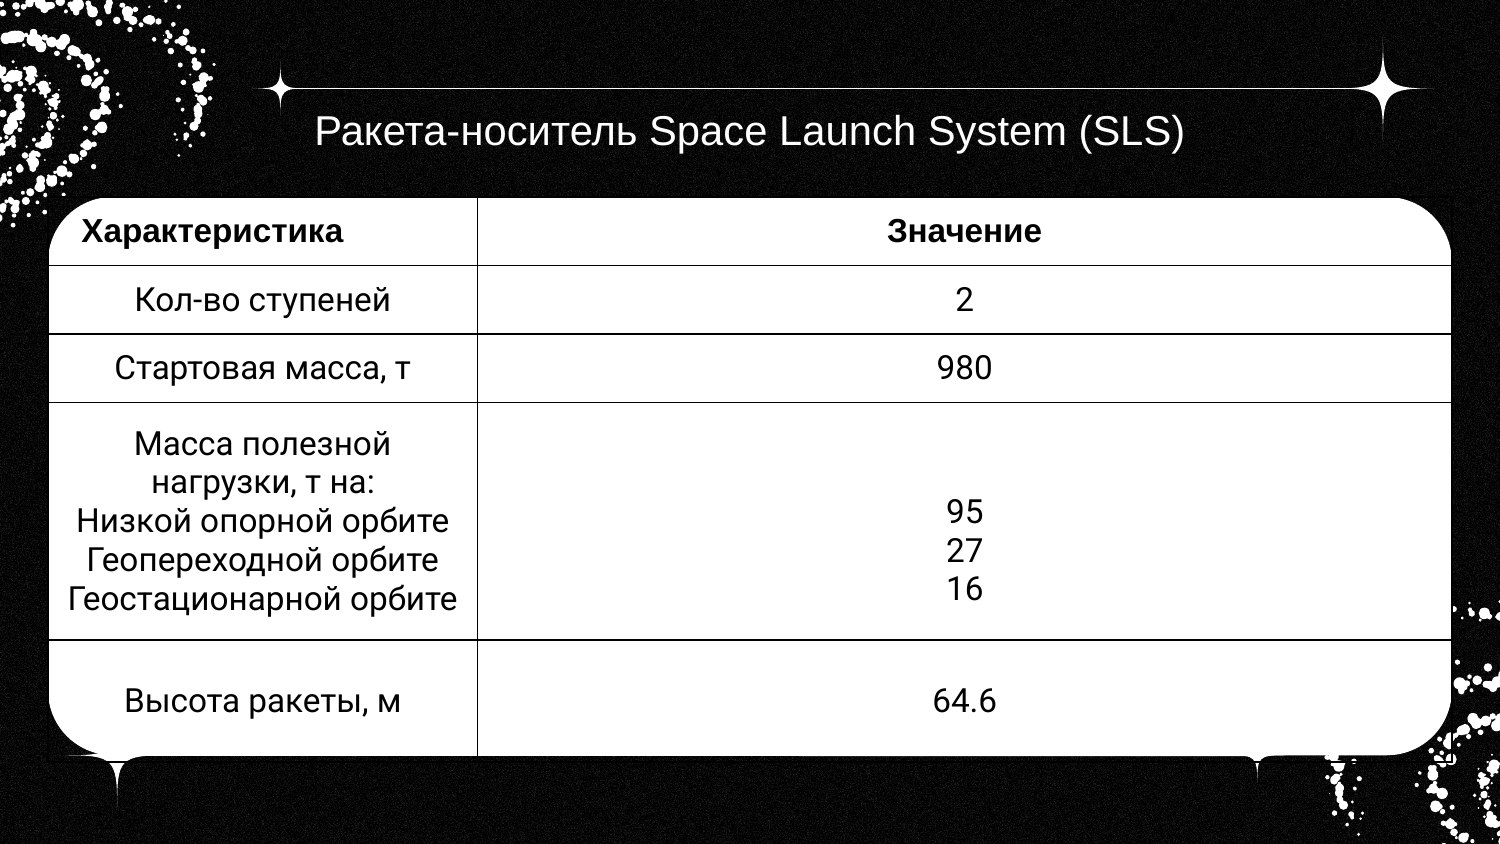

# Ракета-носитель Space Launch System (SLS)

| Характеристика | Значение |
| --- | --- |
| Кол-во ступеней | 2 |
| Стартовая масса, т | 980 |
| Масса полезной нагрузки, т на: Низкой опорной орбите Геопереходной орбите Геостационарной орбите | 95 27 16 |
| Высота ракеты, м | 64.6 |